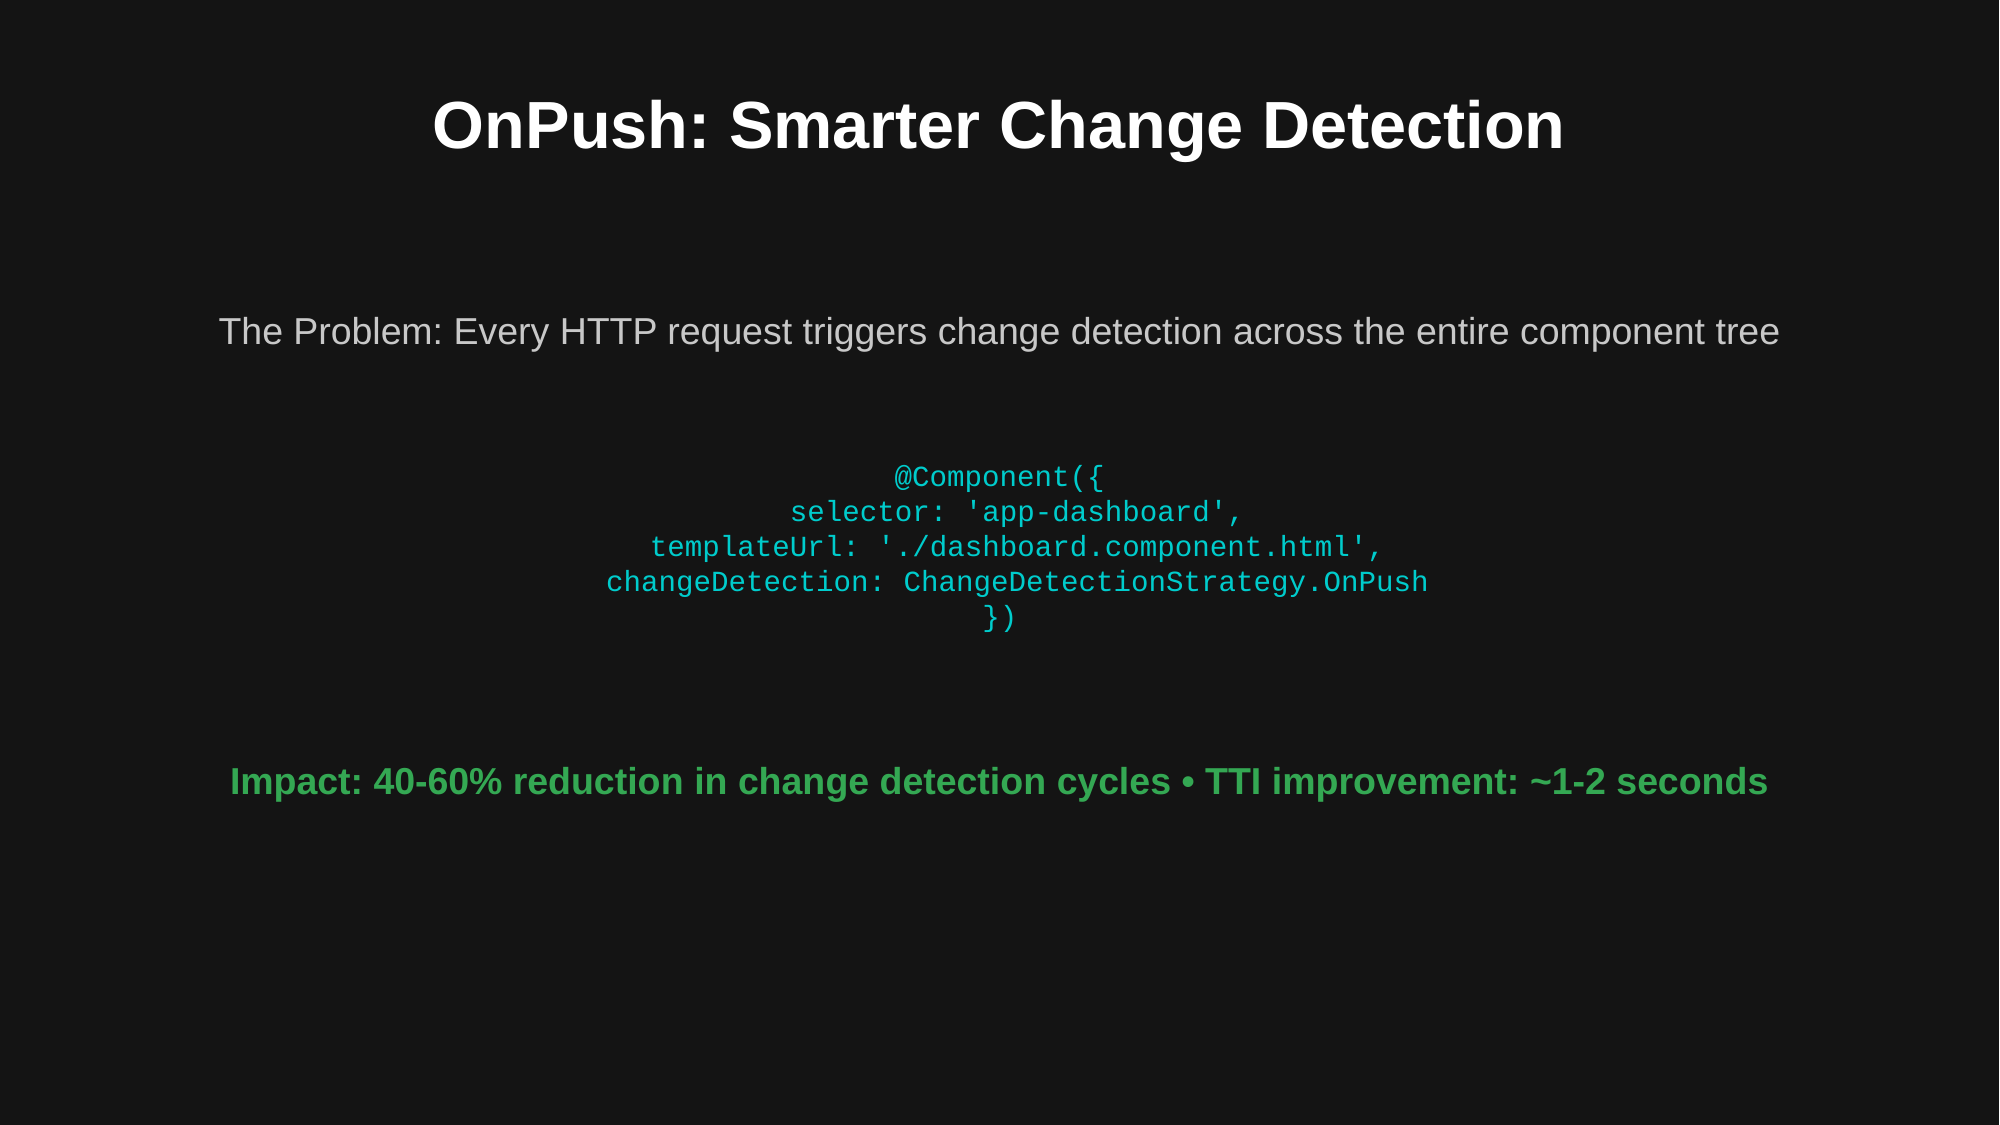

OnPush: Smarter Change Detection
The Problem: Every HTTP request triggers change detection across the entire component tree
@Component({
  selector: 'app-dashboard',
  templateUrl: './dashboard.component.html',
  changeDetection: ChangeDetectionStrategy.OnPush
})
Impact: 40-60% reduction in change detection cycles • TTI improvement: ~1-2 seconds